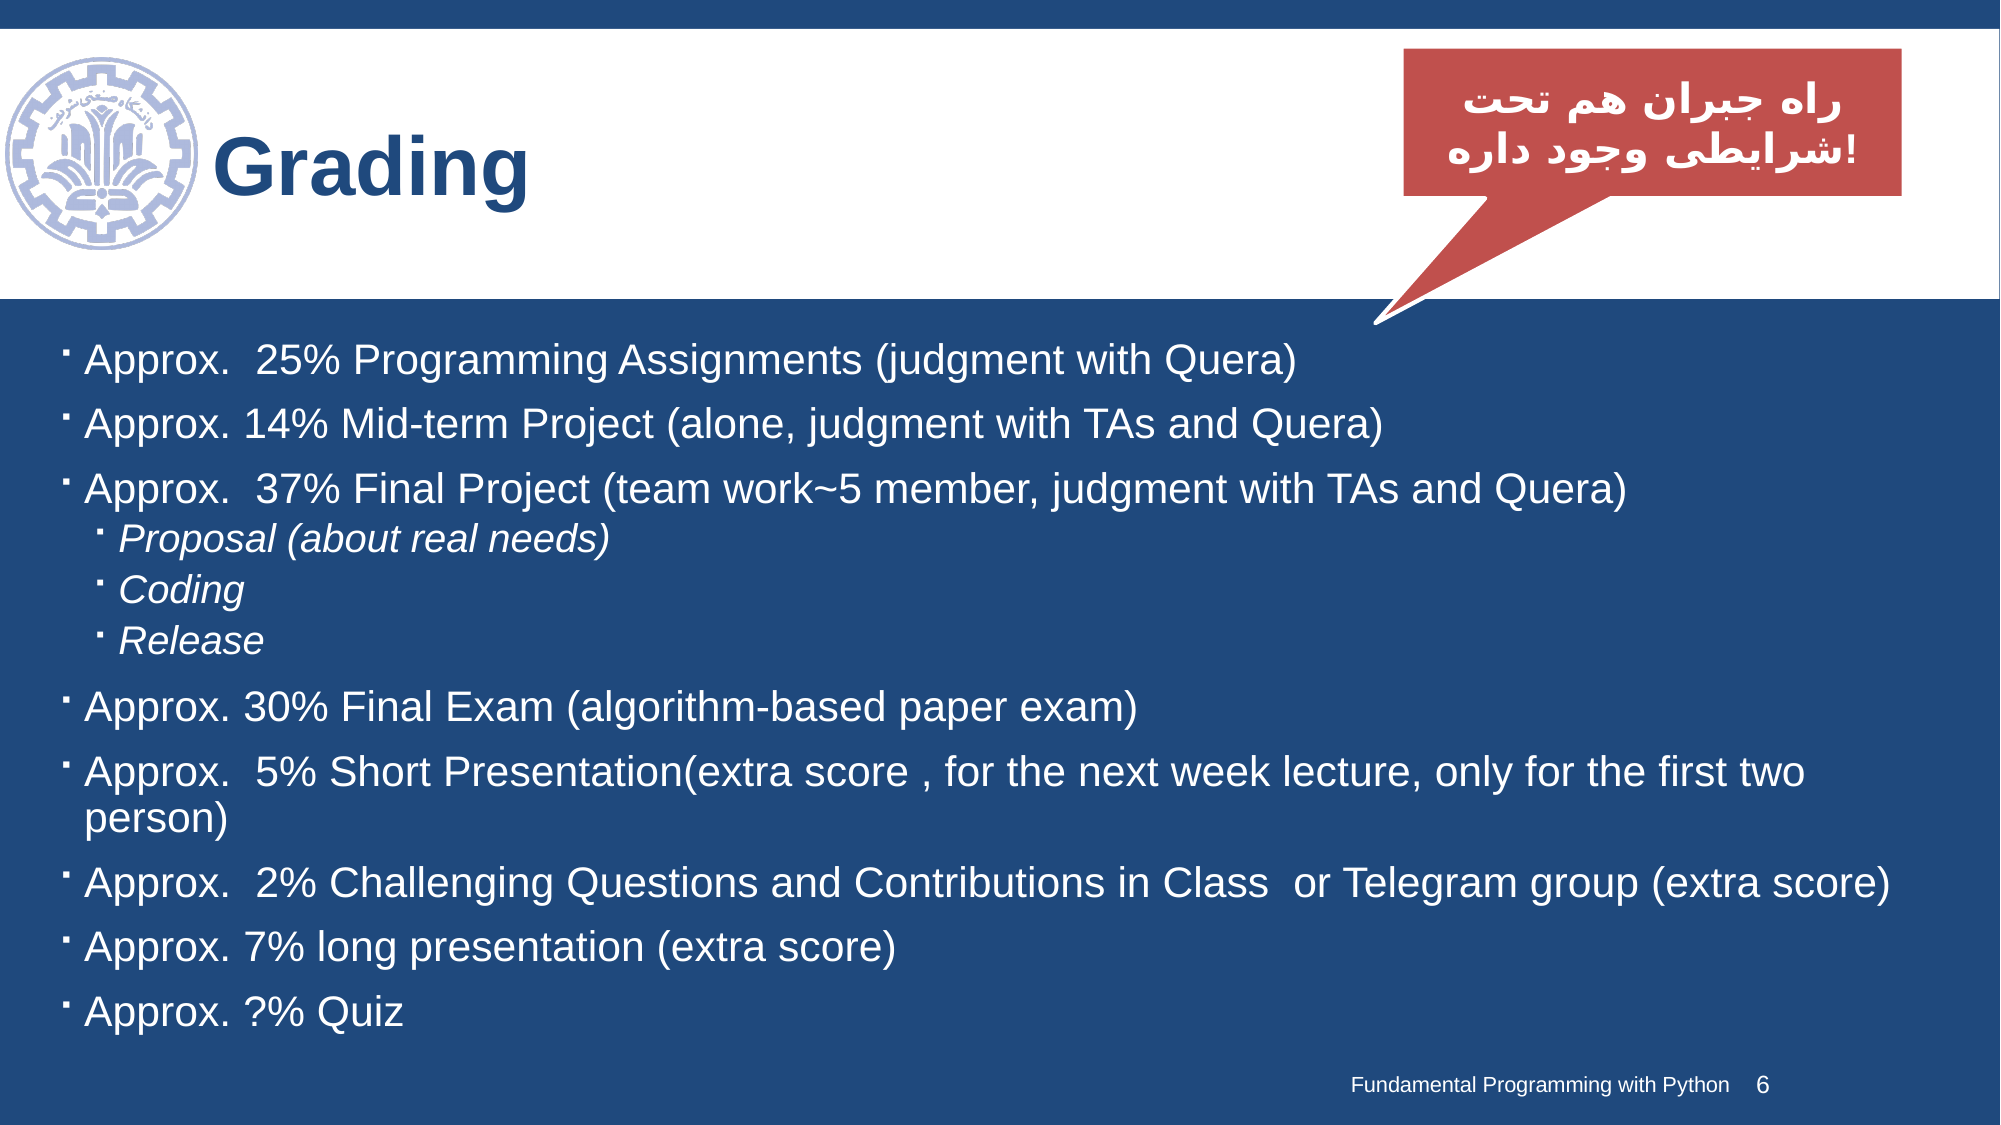

# Grading
راه جبران هم تحت شرایطی وجود داره!
Approx.  25% Programming Assignments (judgment with Quera)
Approx. 14% Mid-term Project (alone, judgment with TAs and Quera)
Approx.  37% Final Project (team work~5 member, judgment with TAs and Quera)
Proposal (about real needs)
Coding
Release
Approx. 30% Final Exam (algorithm-based paper exam)
Approx.  5% Short Presentation(extra score , for the next week lecture, only for the first two person)
Approx.  2% Challenging Questions and Contributions in Class  or Telegram group (extra score)
Approx. 7% long presentation (extra score)
Approx. ?% Quiz

Fundamental Programming with Python
6